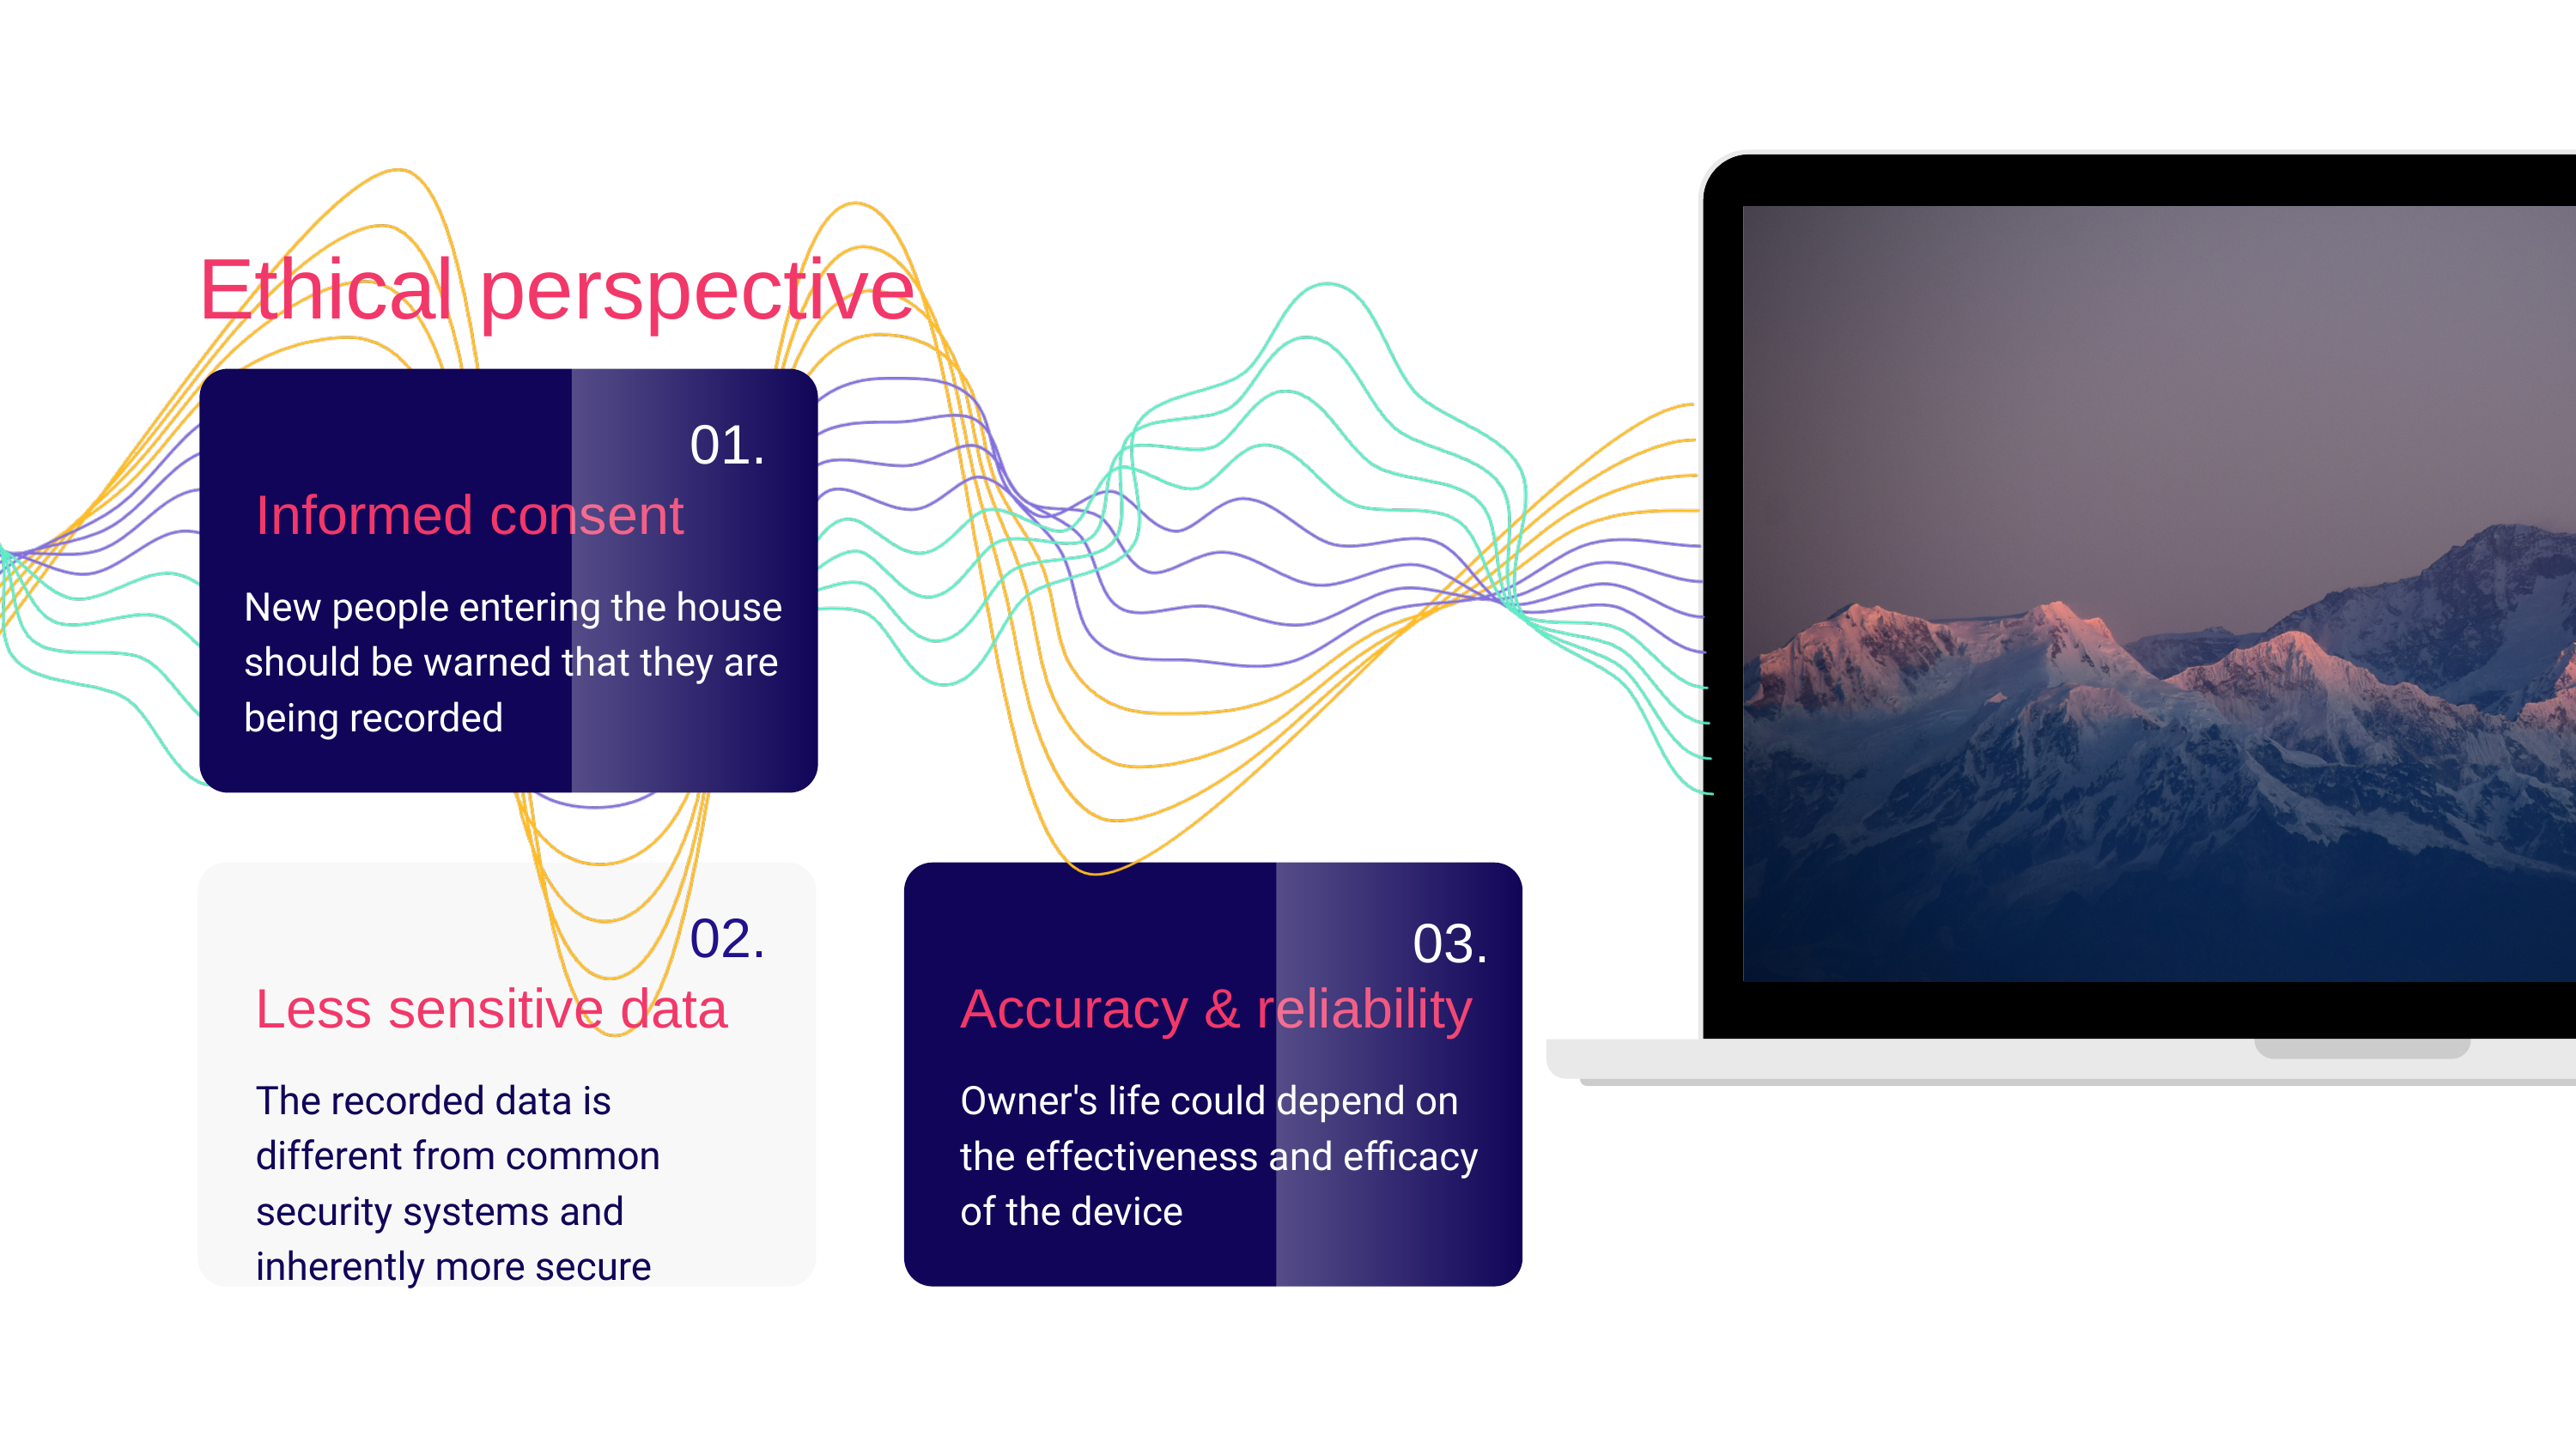

Ethical perspective

01.
Informed consent
New people entering the house should be warned that they are being recorded

02.
03.
Less sensitive data
Accuracy & reliability
The recorded data is different from common security systems and inherently more secure
Owner's life could depend on the effectiveness and efficacy of the device